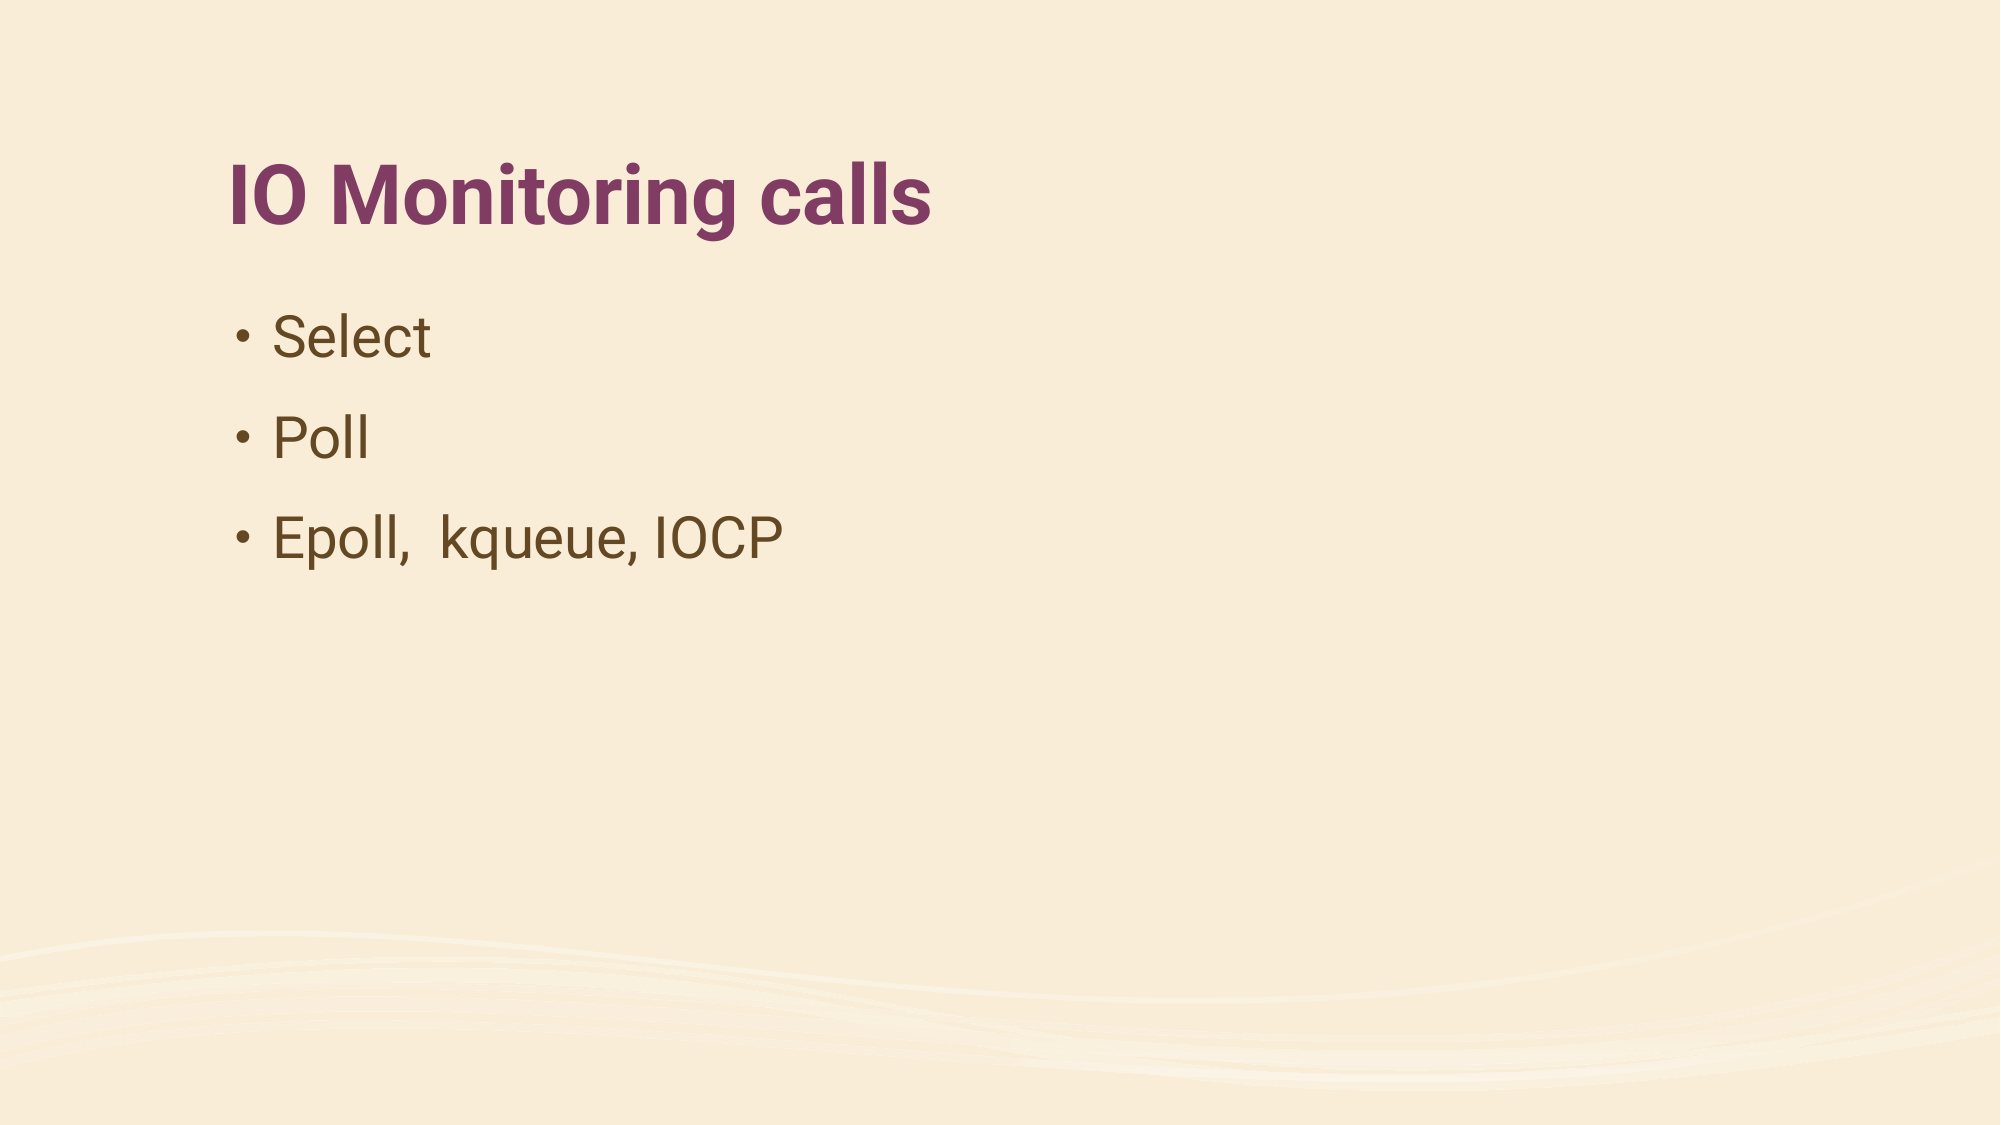

# IO Monitoring calls
Select
Poll
Epoll,  kqueue, IOCP